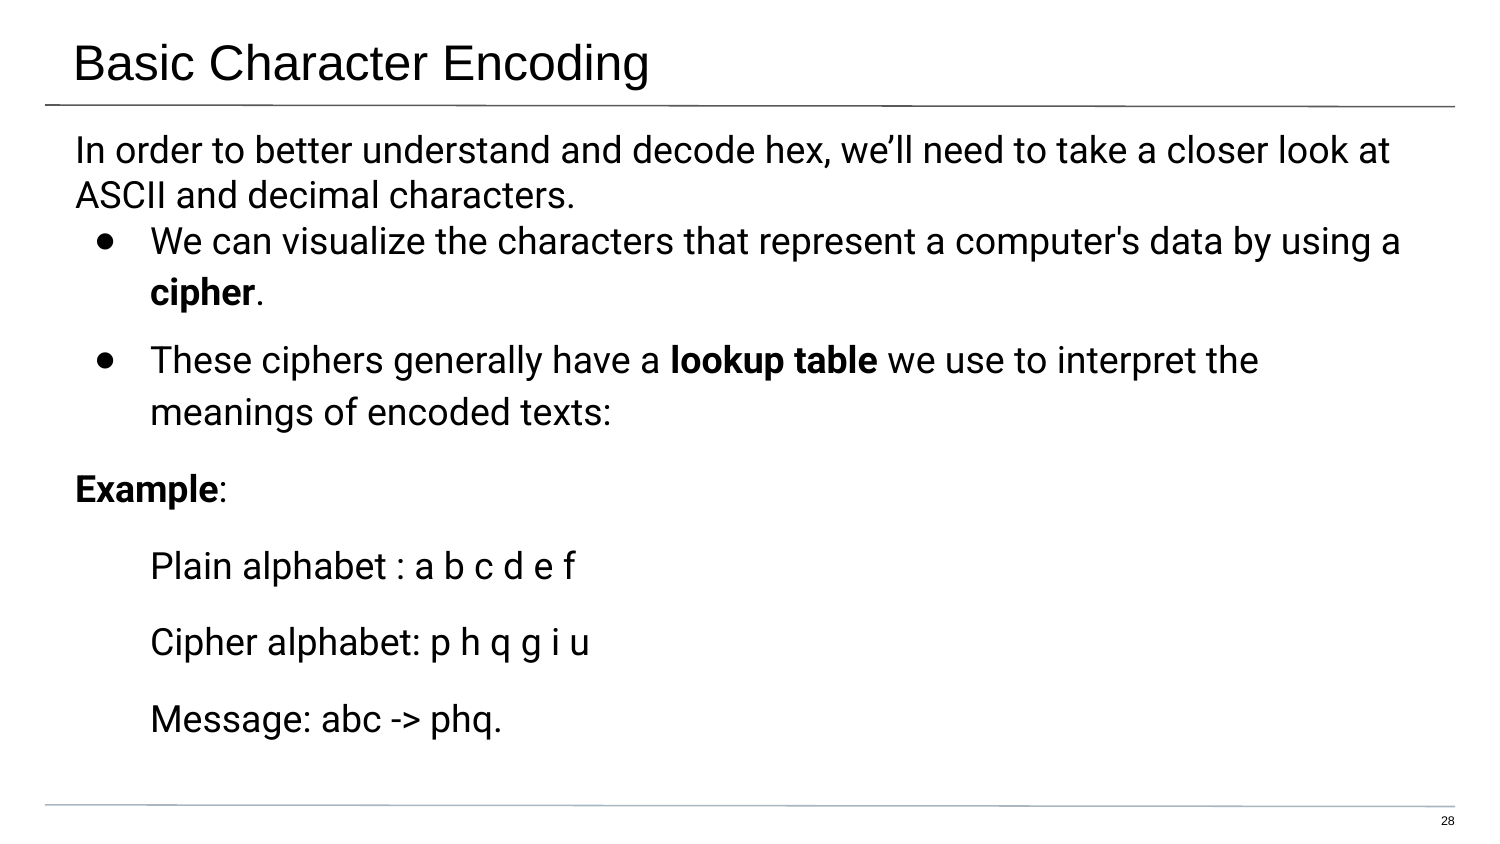

# Basic Character Encoding
In order to better understand and decode hex, we’ll need to take a closer look at ASCII and decimal characters.

We can visualize the characters that represent a computer's data by using a cipher.
These ciphers generally have a lookup table we use to interpret the meanings of encoded texts:
Example:
Plain alphabet : a b c d e f
Cipher alphabet: p h q g i u
Message: abc -> phq.

28